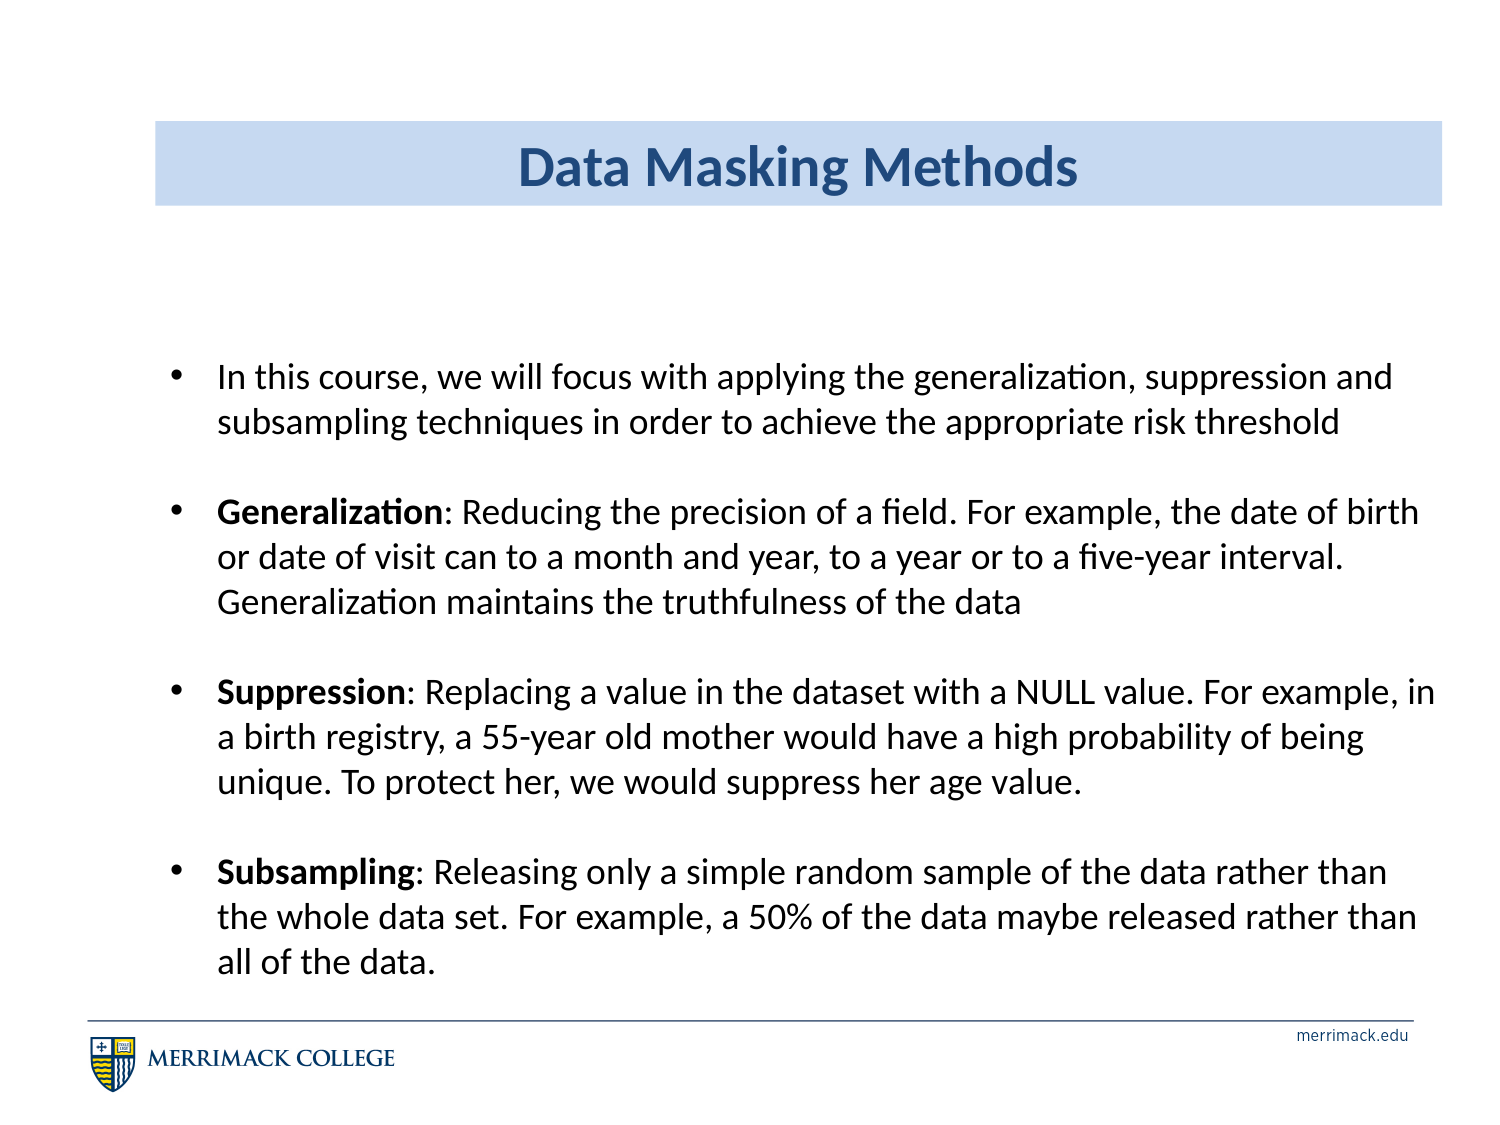

Data Masking Methods
In this course, we will focus with applying the generalization, suppression and subsampling techniques in order to achieve the appropriate risk threshold

Generalization: Reducing the precision of a field. For example, the date of birth or date of visit can to a month and year, to a year or to a five-year interval. Generalization maintains the truthfulness of the data

Suppression: Replacing a value in the dataset with a NULL value. For example, in a birth registry, a 55-year old mother would have a high probability of being unique. To protect her, we would suppress her age value.

Subsampling: Releasing only a simple random sample of the data rather than the whole data set. For example, a 50% of the data maybe released rather than all of the data.